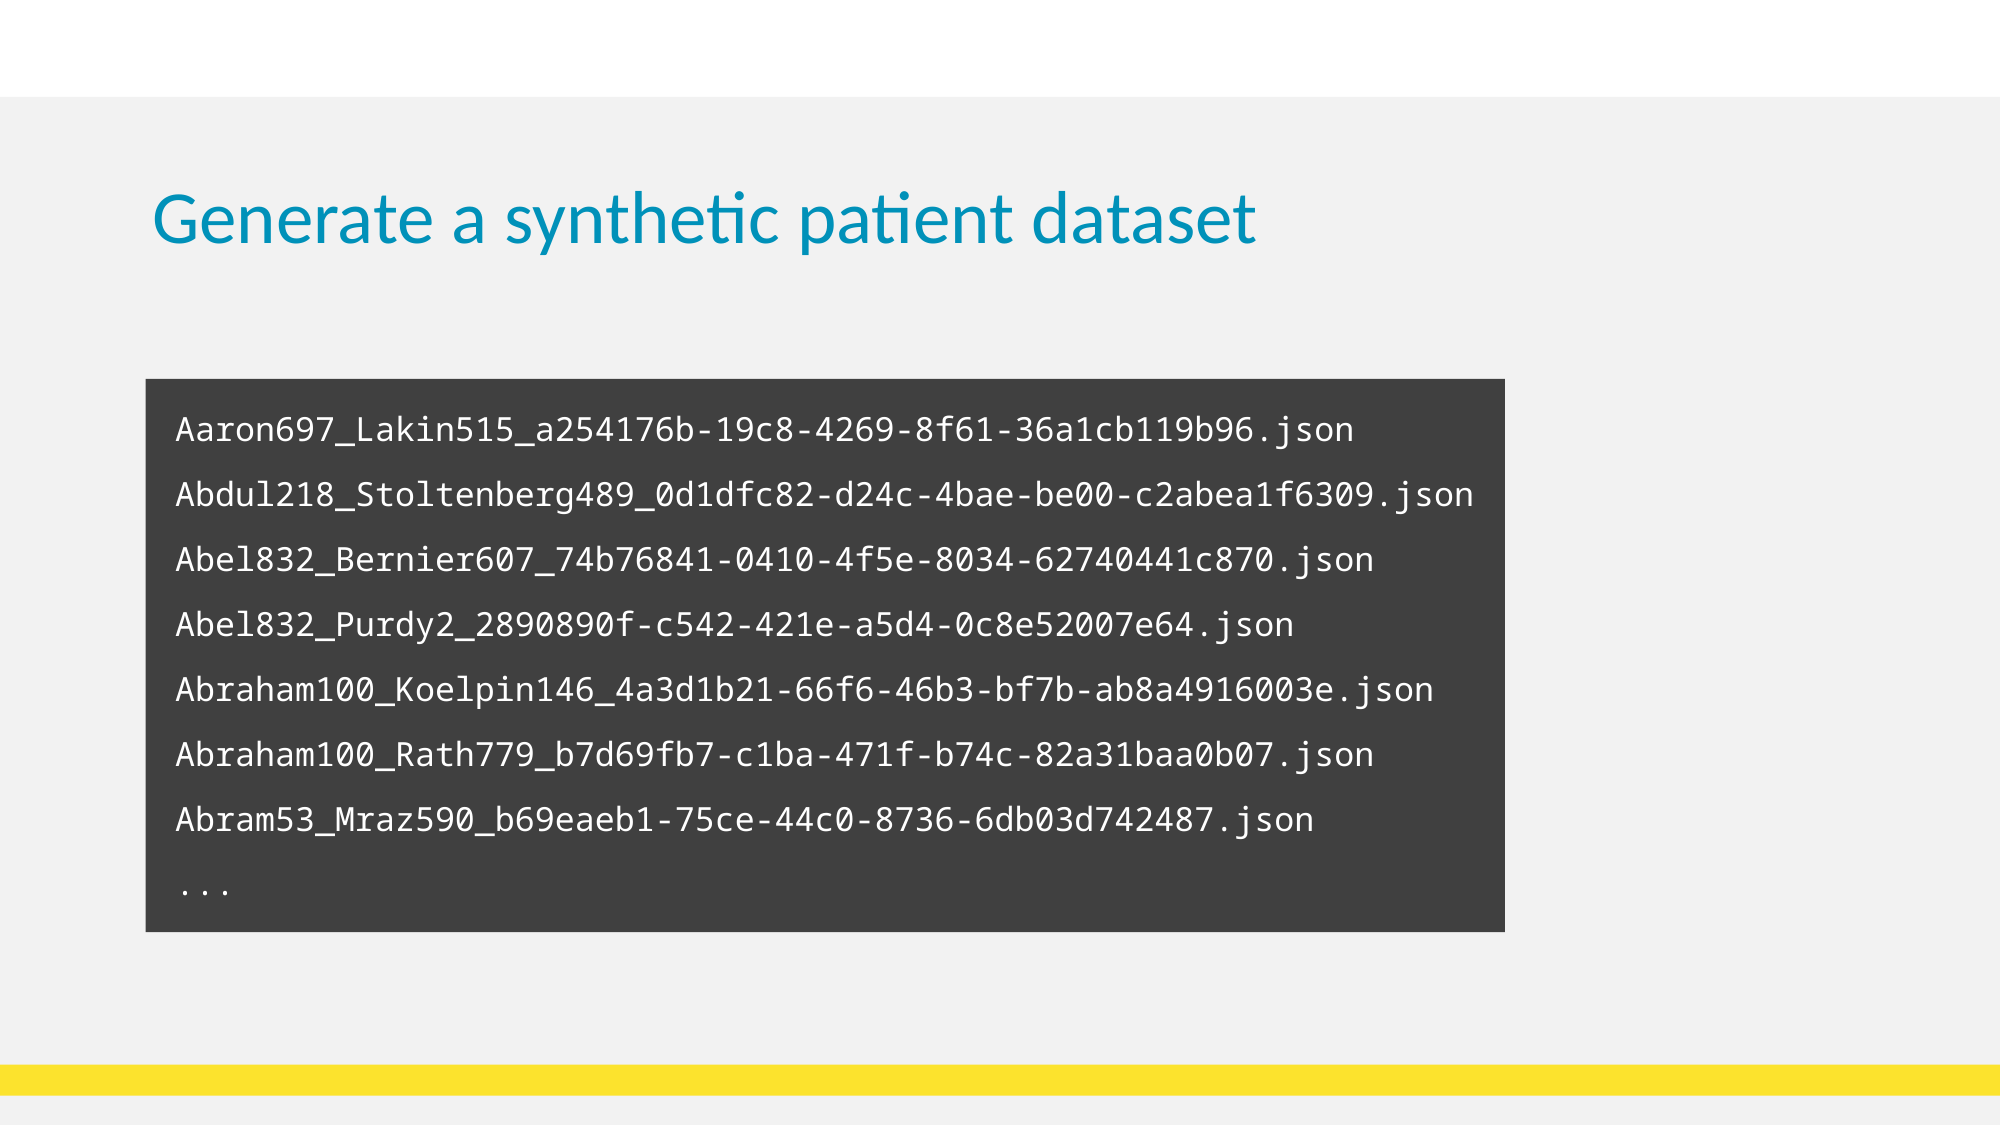

# Generate a synthetic patient dataset
Aaron697_Lakin515_a254176b-19c8-4269-8f61-36a1cb119b96.json
Abdul218_Stoltenberg489_0d1dfc82-d24c-4bae-be00-c2abea1f6309.json
Abel832_Bernier607_74b76841-0410-4f5e-8034-62740441c870.json
Abel832_Purdy2_2890890f-c542-421e-a5d4-0c8e52007e64.json
Abraham100_Koelpin146_4a3d1b21-66f6-46b3-bf7b-ab8a4916003e.json
Abraham100_Rath779_b7d69fb7-c1ba-471f-b74c-82a31baa0b07.json
Abram53_Mraz590_b69eaeb1-75ce-44c0-8736-6db03d742487.json
...